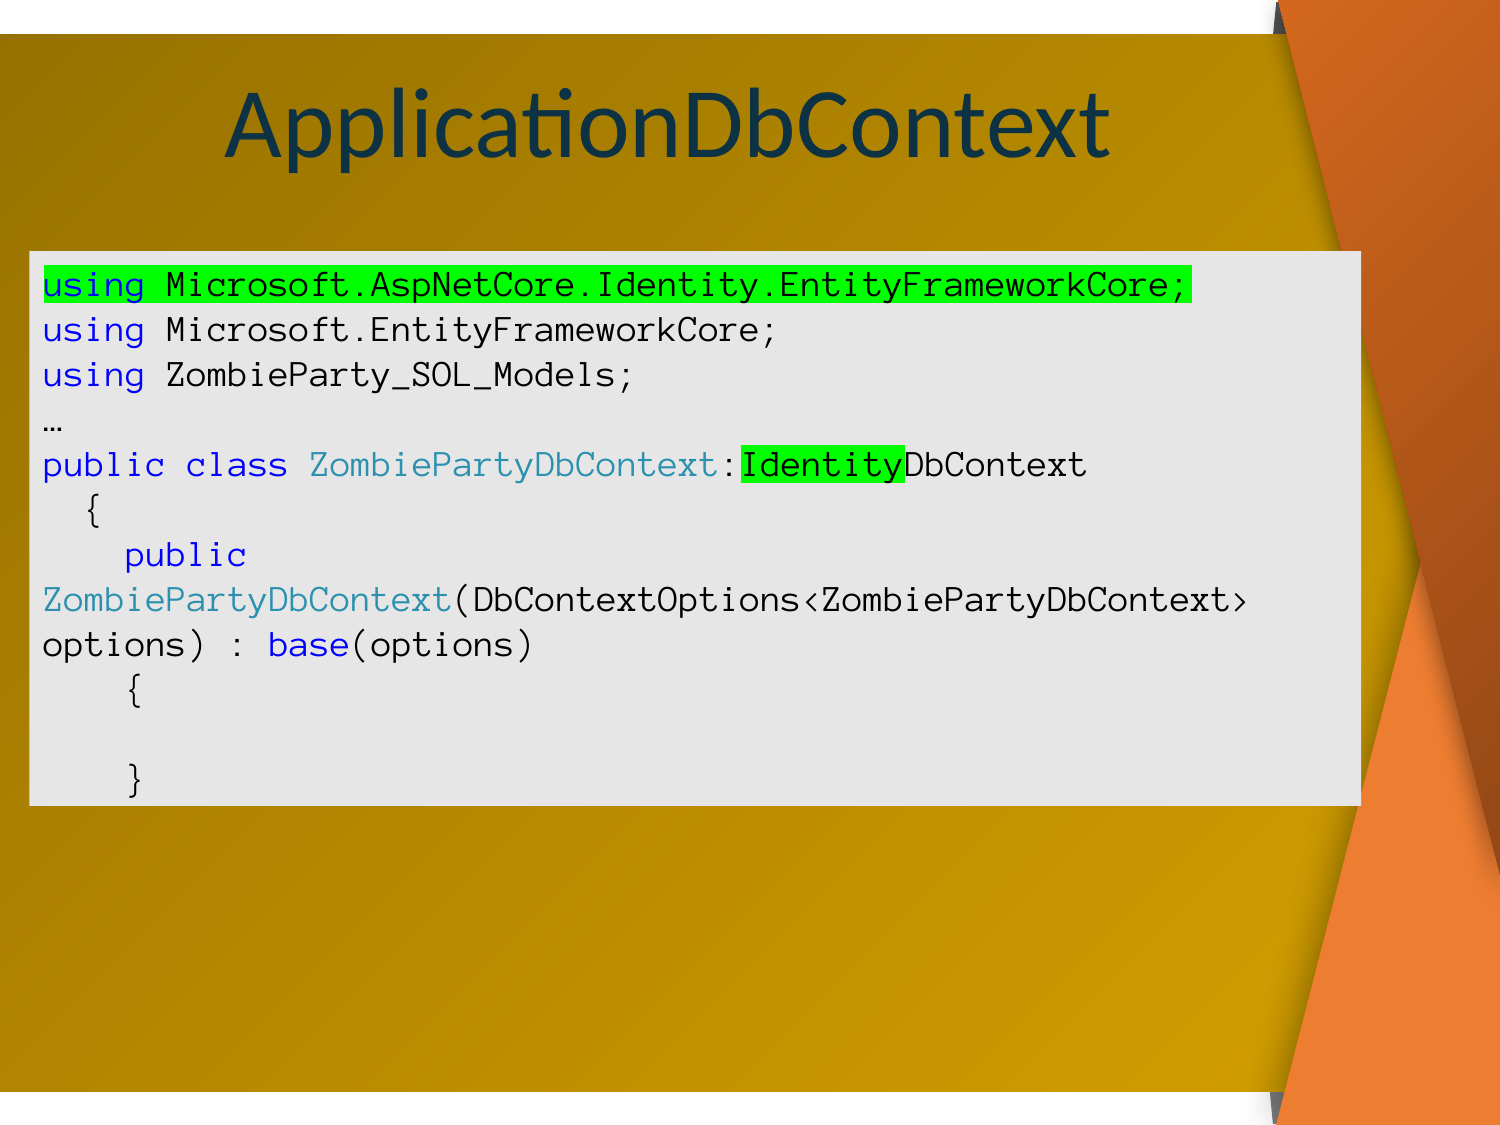

ApplicationDbContext
using Microsoft.AspNetCore.Identity.EntityFrameworkCore;
using Microsoft.EntityFrameworkCore;
using ZombieParty_SOL_Models;
…
public class ZombiePartyDbContext:IdentityDbContext
  {
    public ZombiePartyDbContext(DbContextOptions<ZombiePartyDbContext> options) : base(options)
    {

    }